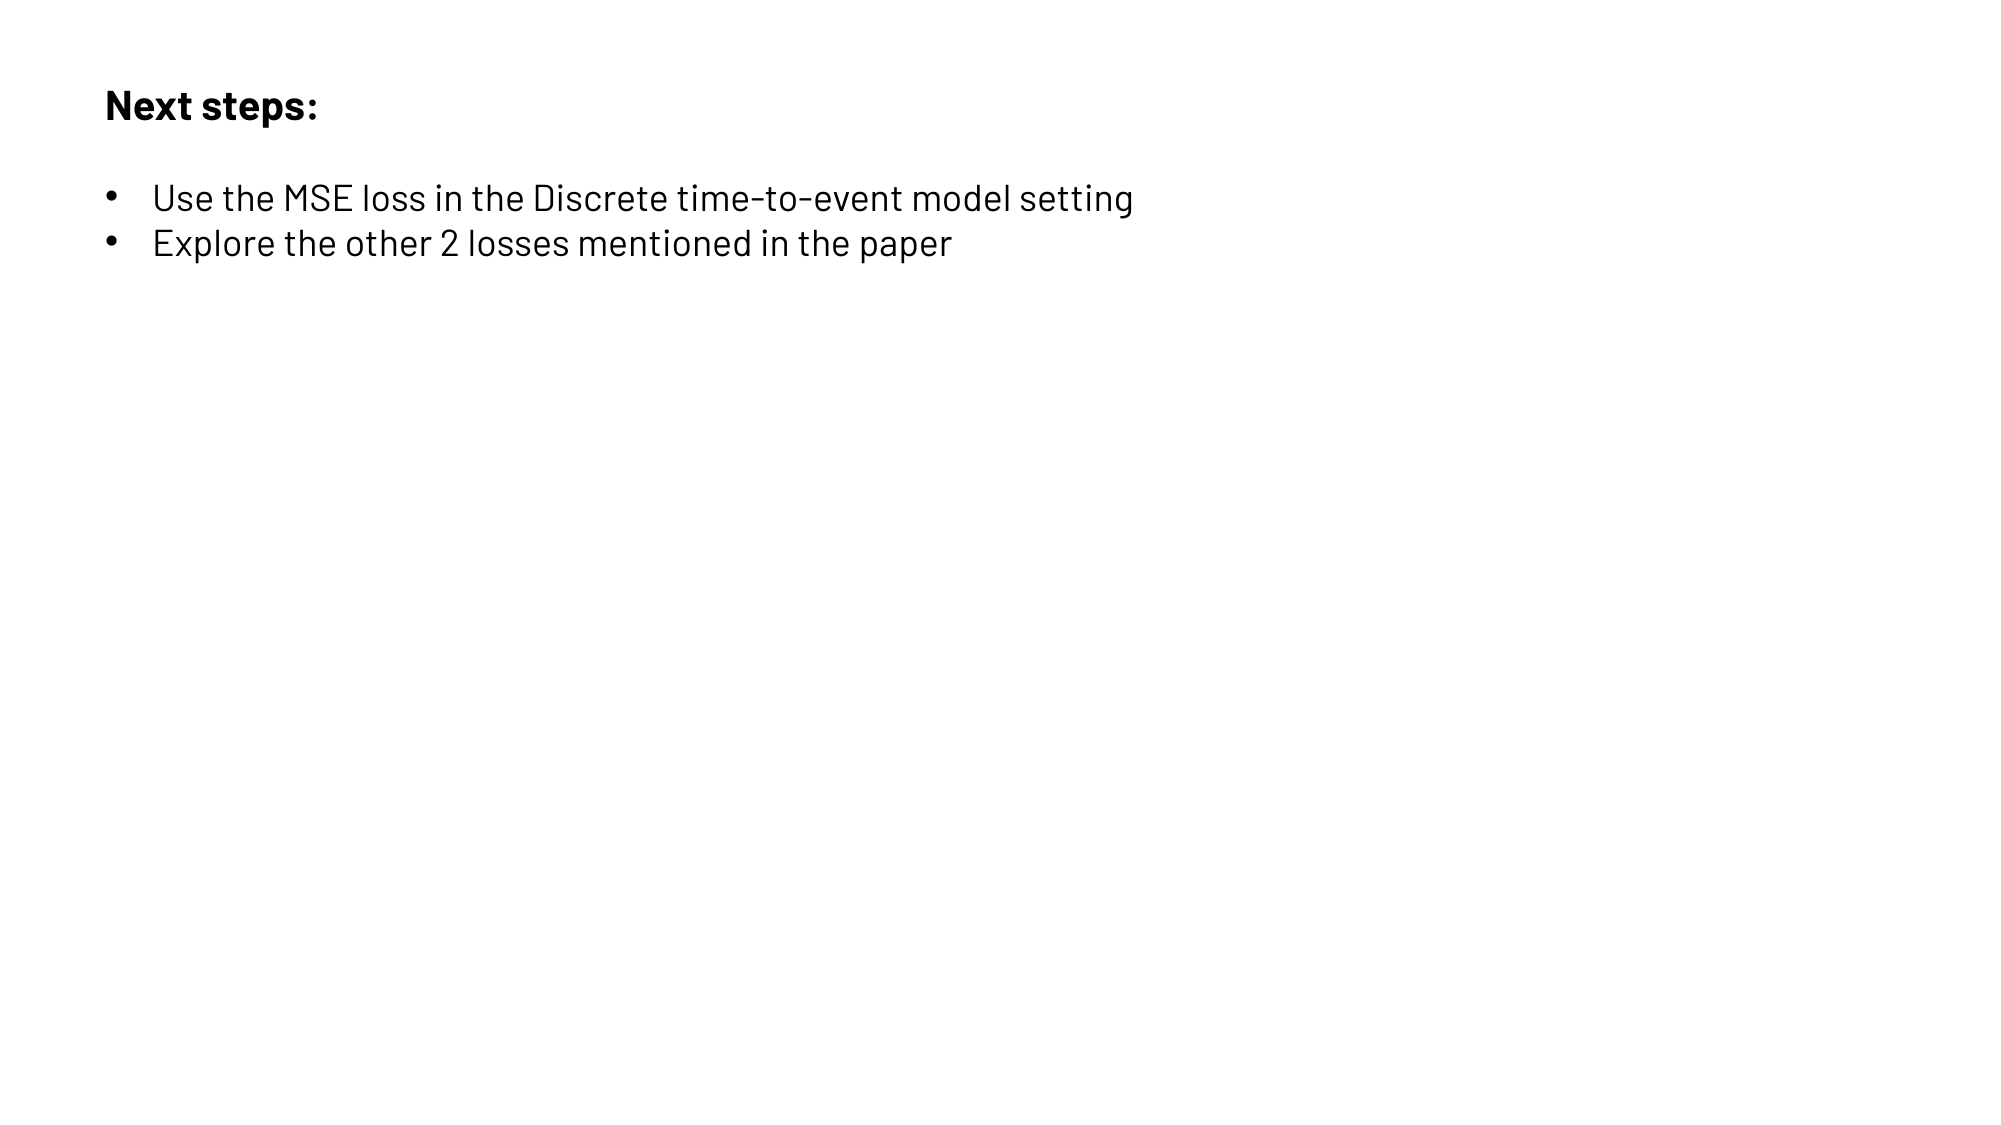

Next steps:

Use the MSE loss in the Discrete time-to-event model setting
Explore the other 2 losses mentioned in the paper